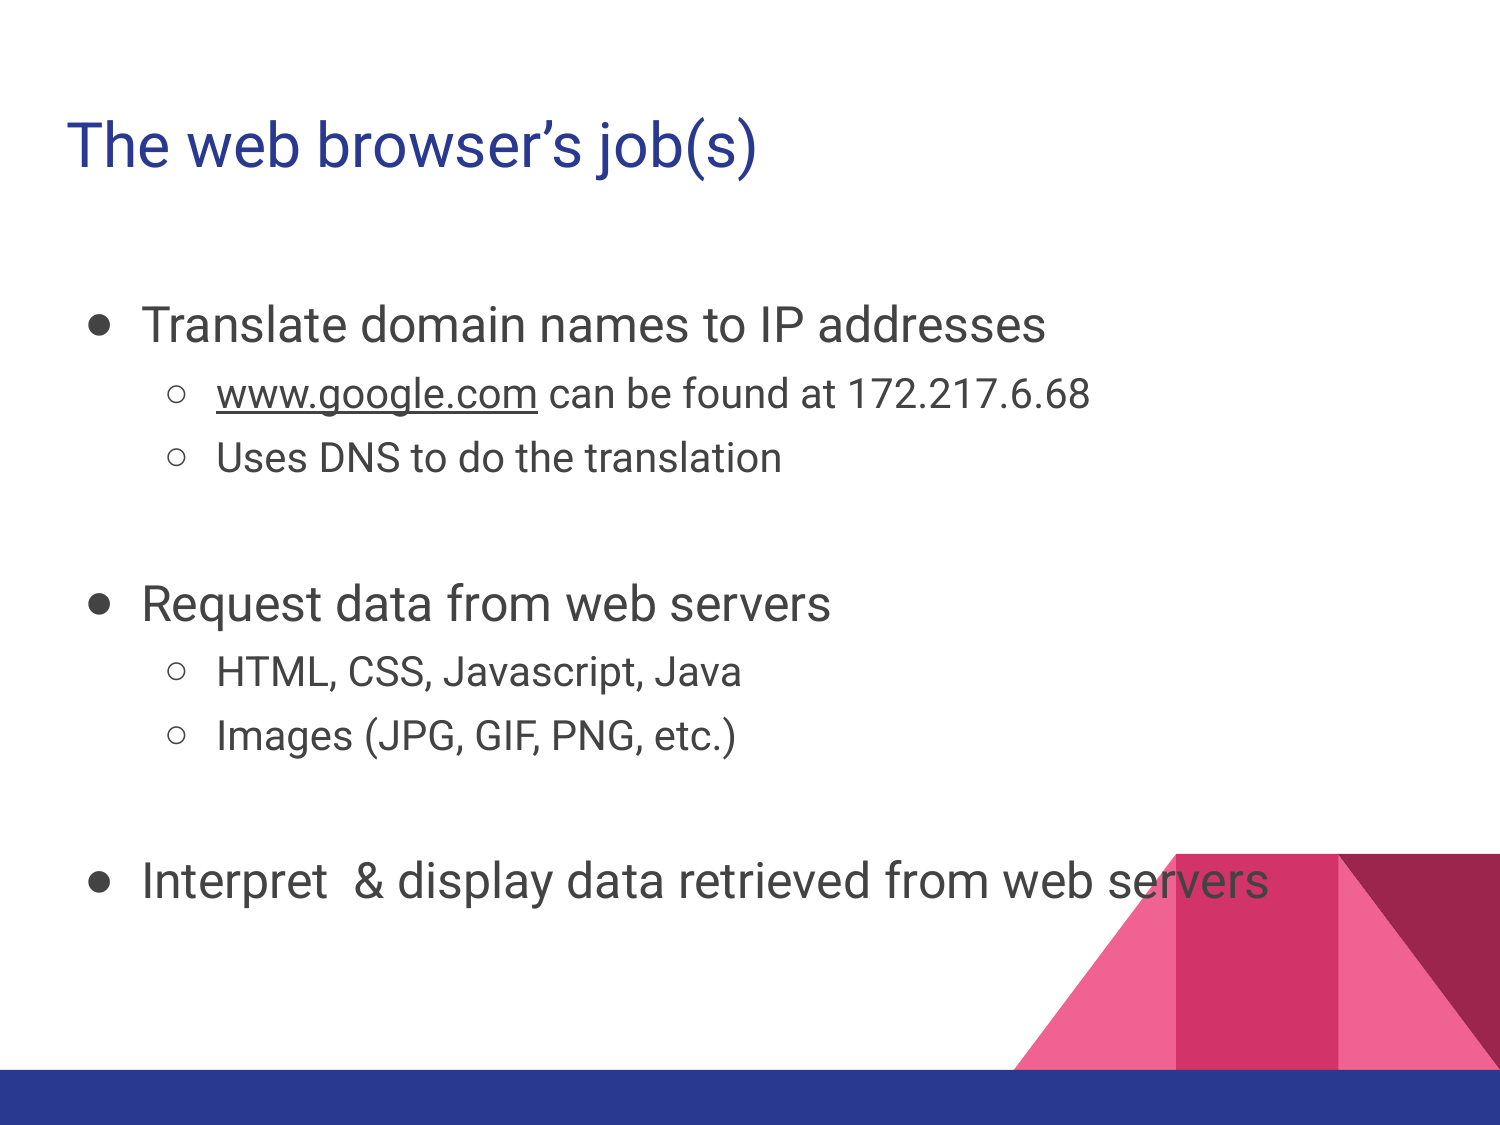

# The web browser’s job(s)
Translate domain names to IP addresses
www.google.com can be found at 172.217.6.68
Uses DNS to do the translation

Request data from web servers
HTML, CSS, Javascript, Java
Images (JPG, GIF, PNG, etc.)

Interpret  & display data retrieved from web servers